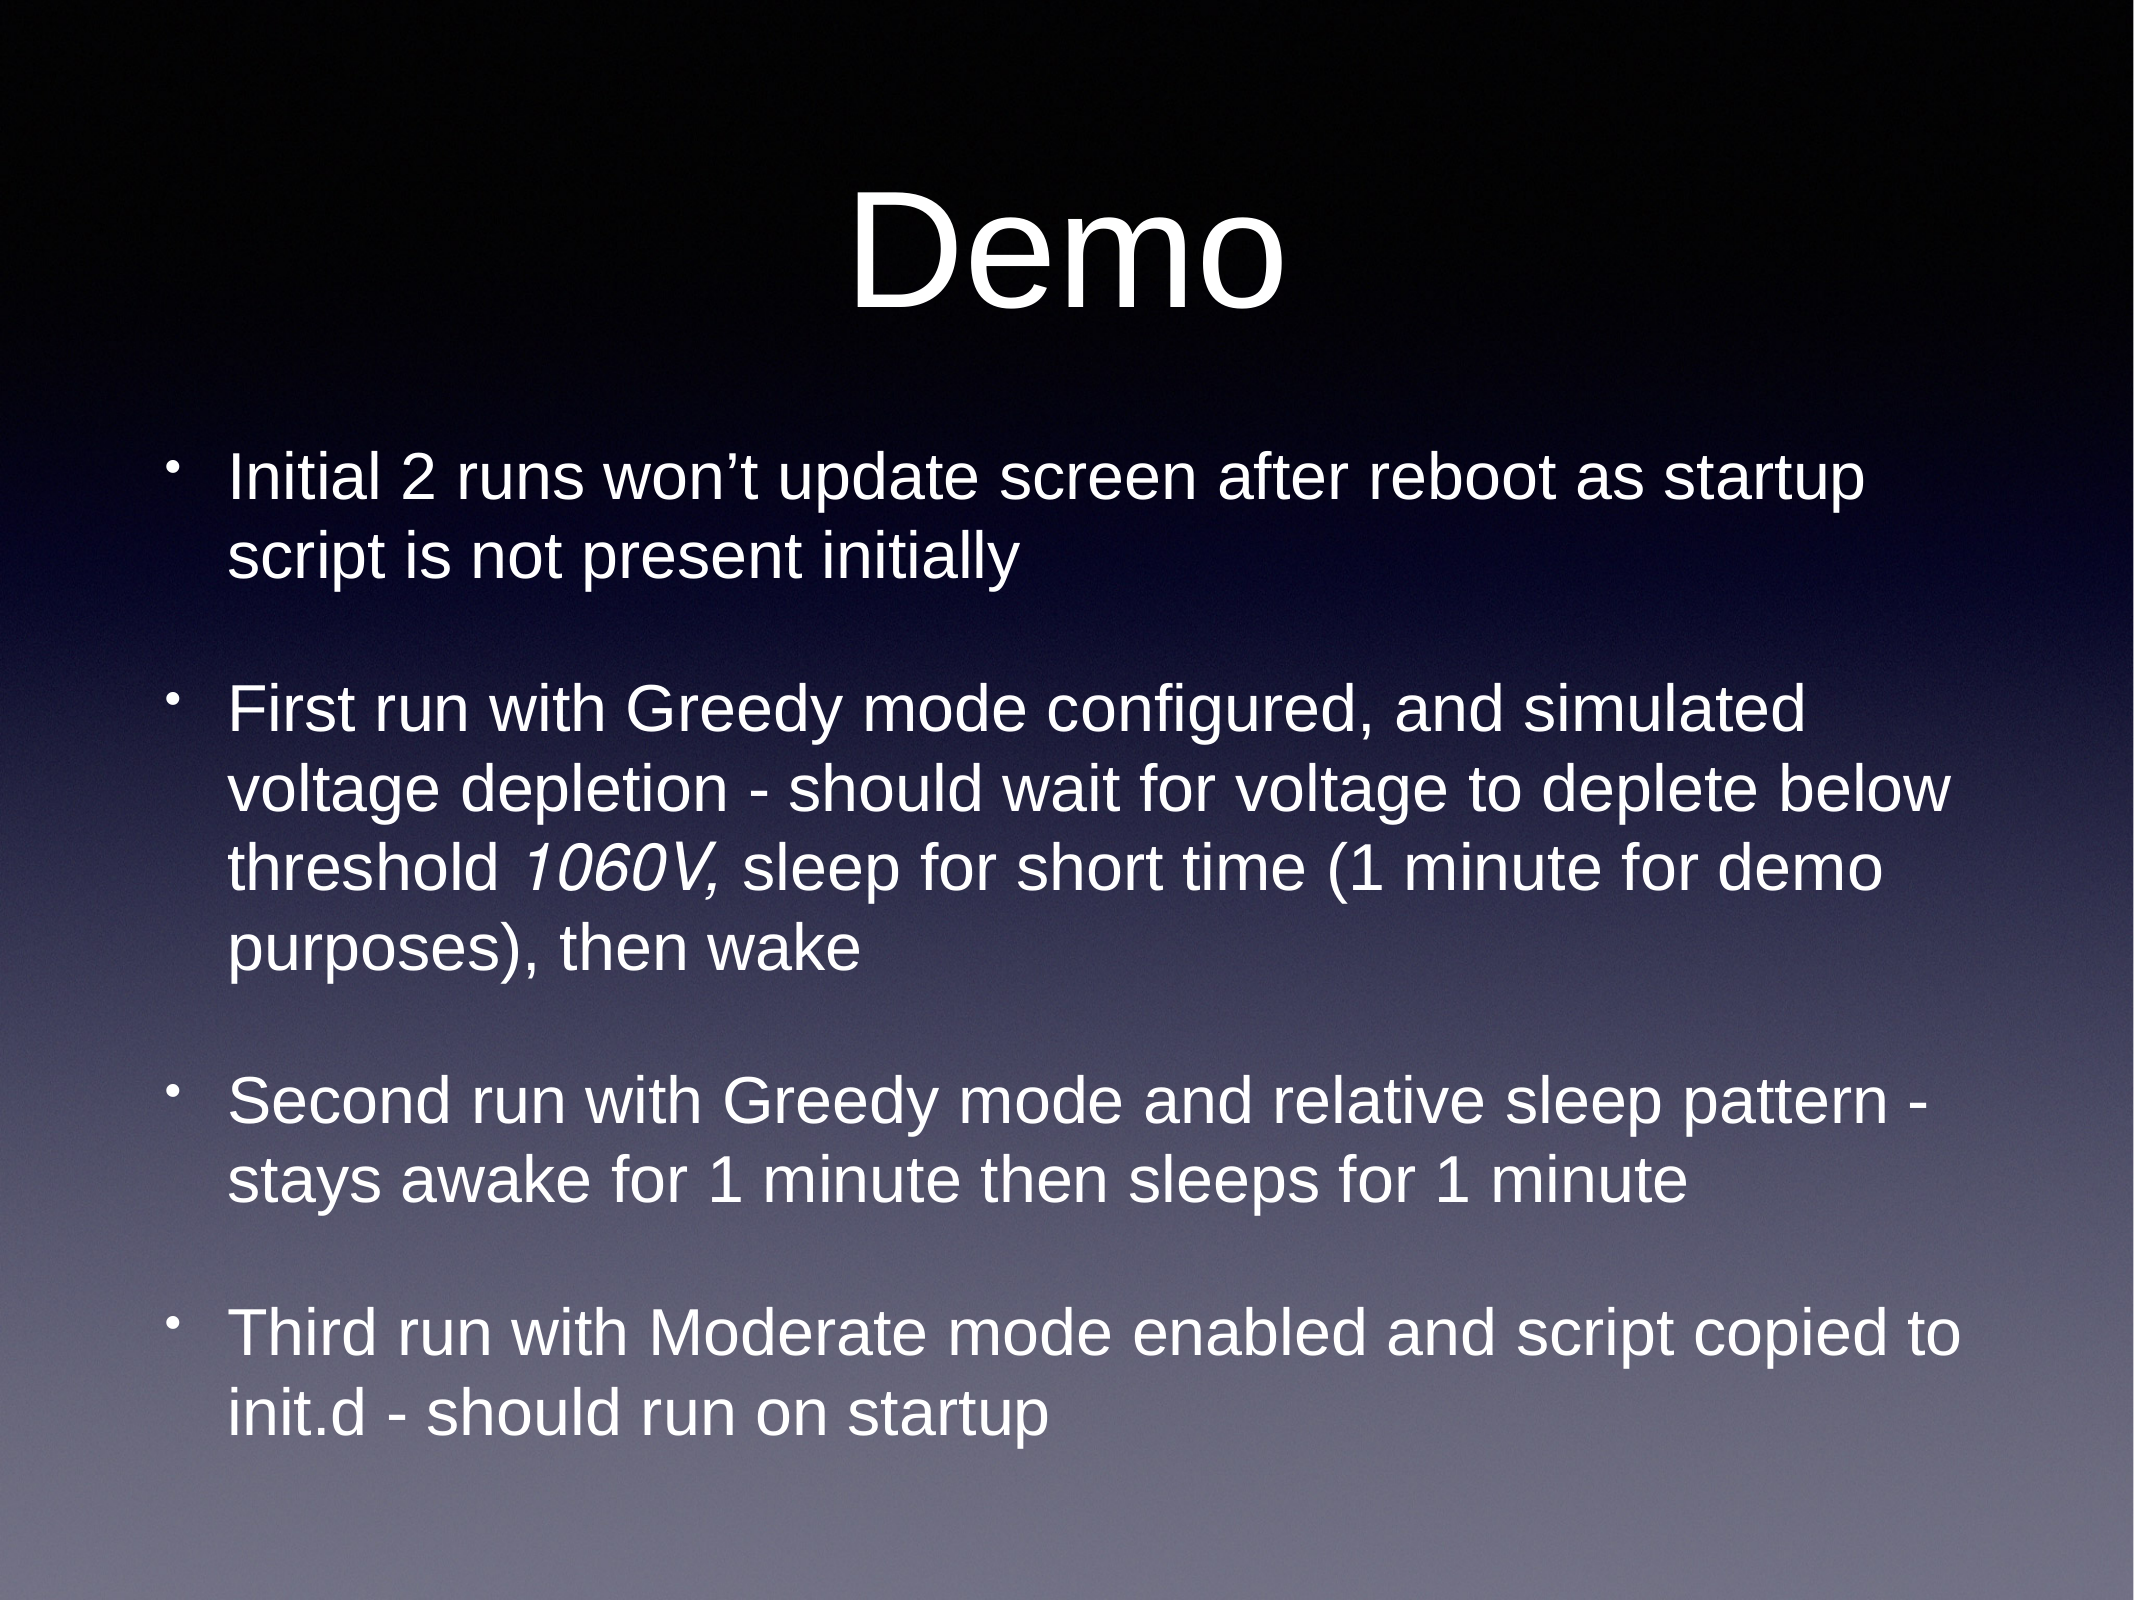

# Demo
Initial 2 runs won’t update screen after reboot as startup script is not present initially
First run with Greedy mode configured, and simulated voltage depletion - should wait for voltage to deplete below threshold 1060V, sleep for short time (1 minute for demo purposes), then wake
Second run with Greedy mode and relative sleep pattern - stays awake for 1 minute then sleeps for 1 minute
Third run with Moderate mode enabled and script copied to init.d - should run on startup